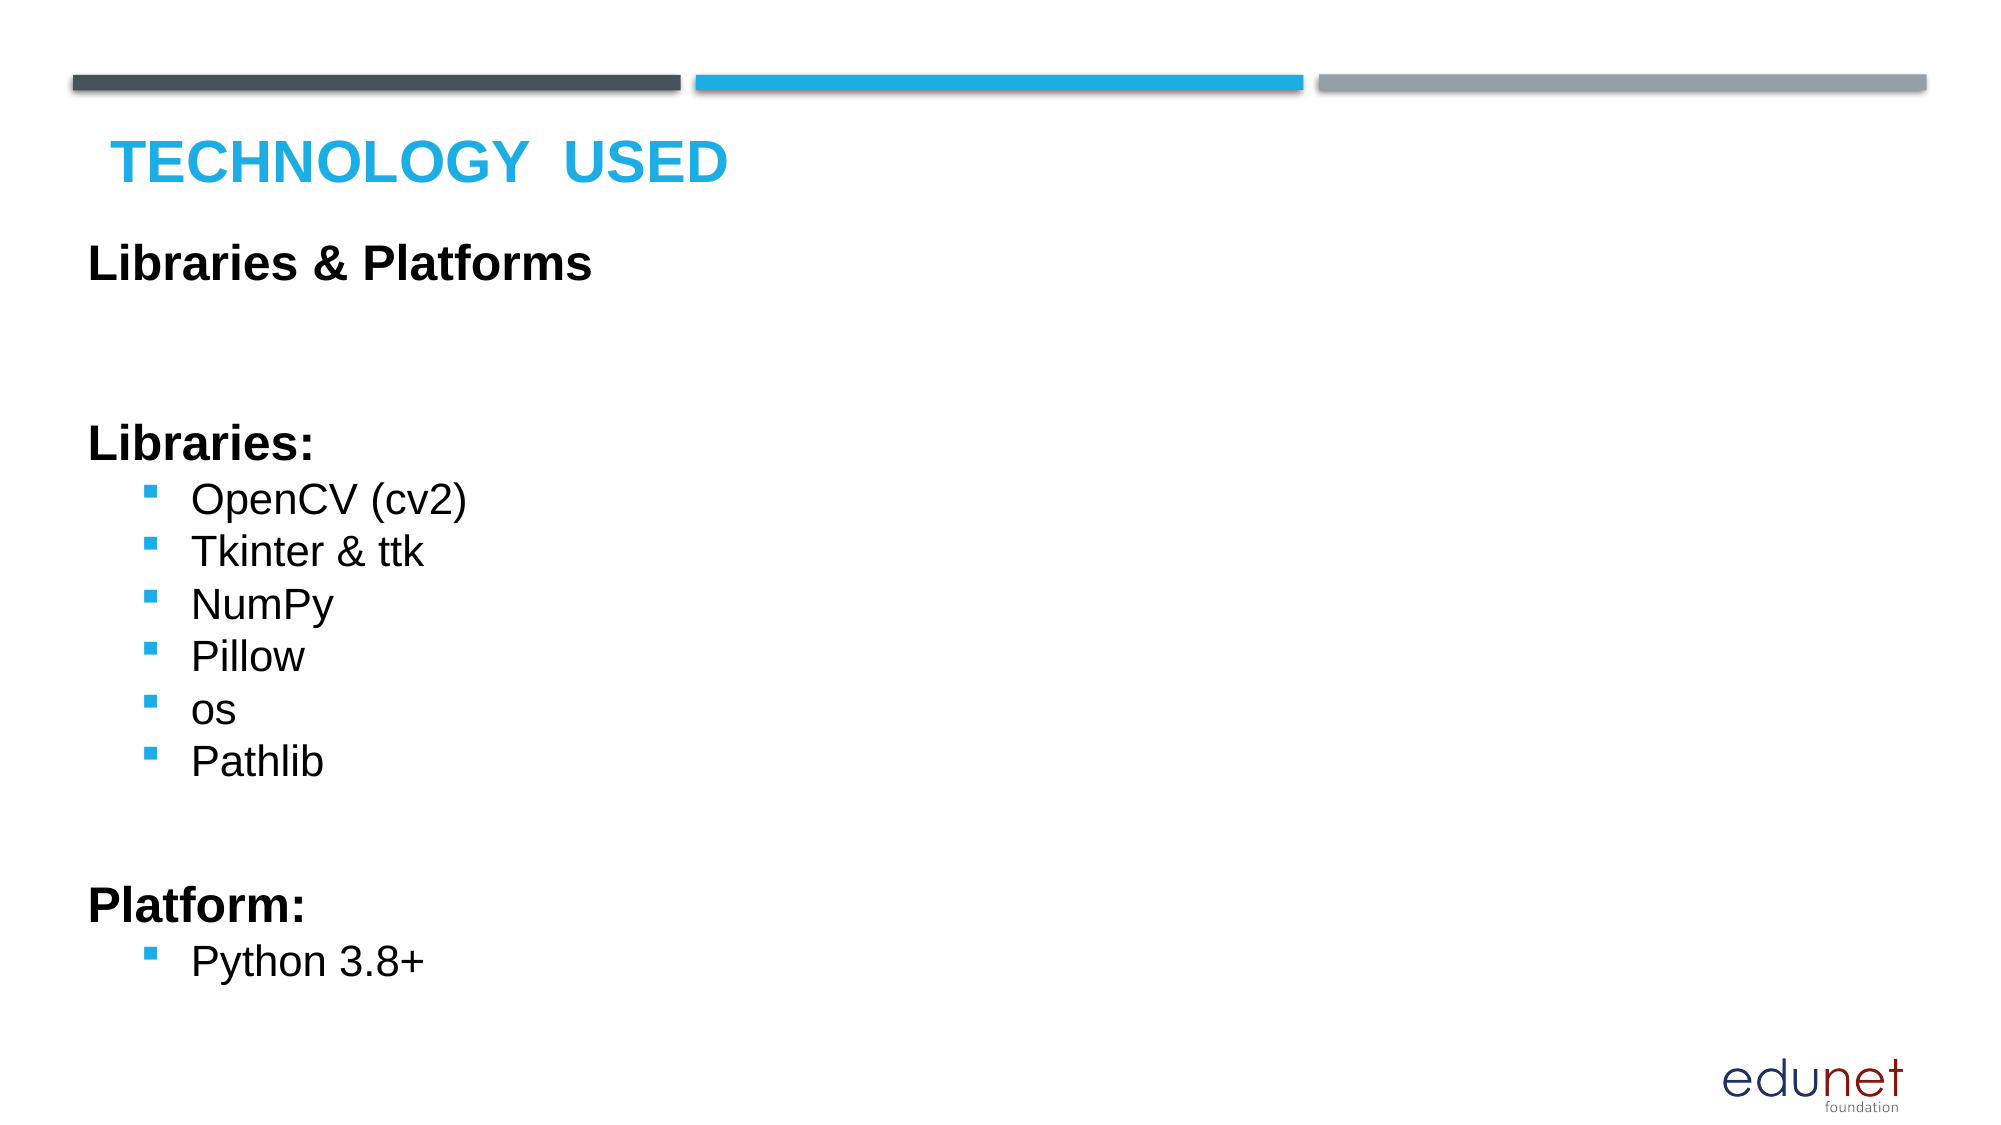

# Technology  used
Libraries & Platforms

Libraries:
OpenCV (cv2)
Tkinter & ttk
NumPy
Pillow
os
Pathlib

Platform:
Python 3.8+